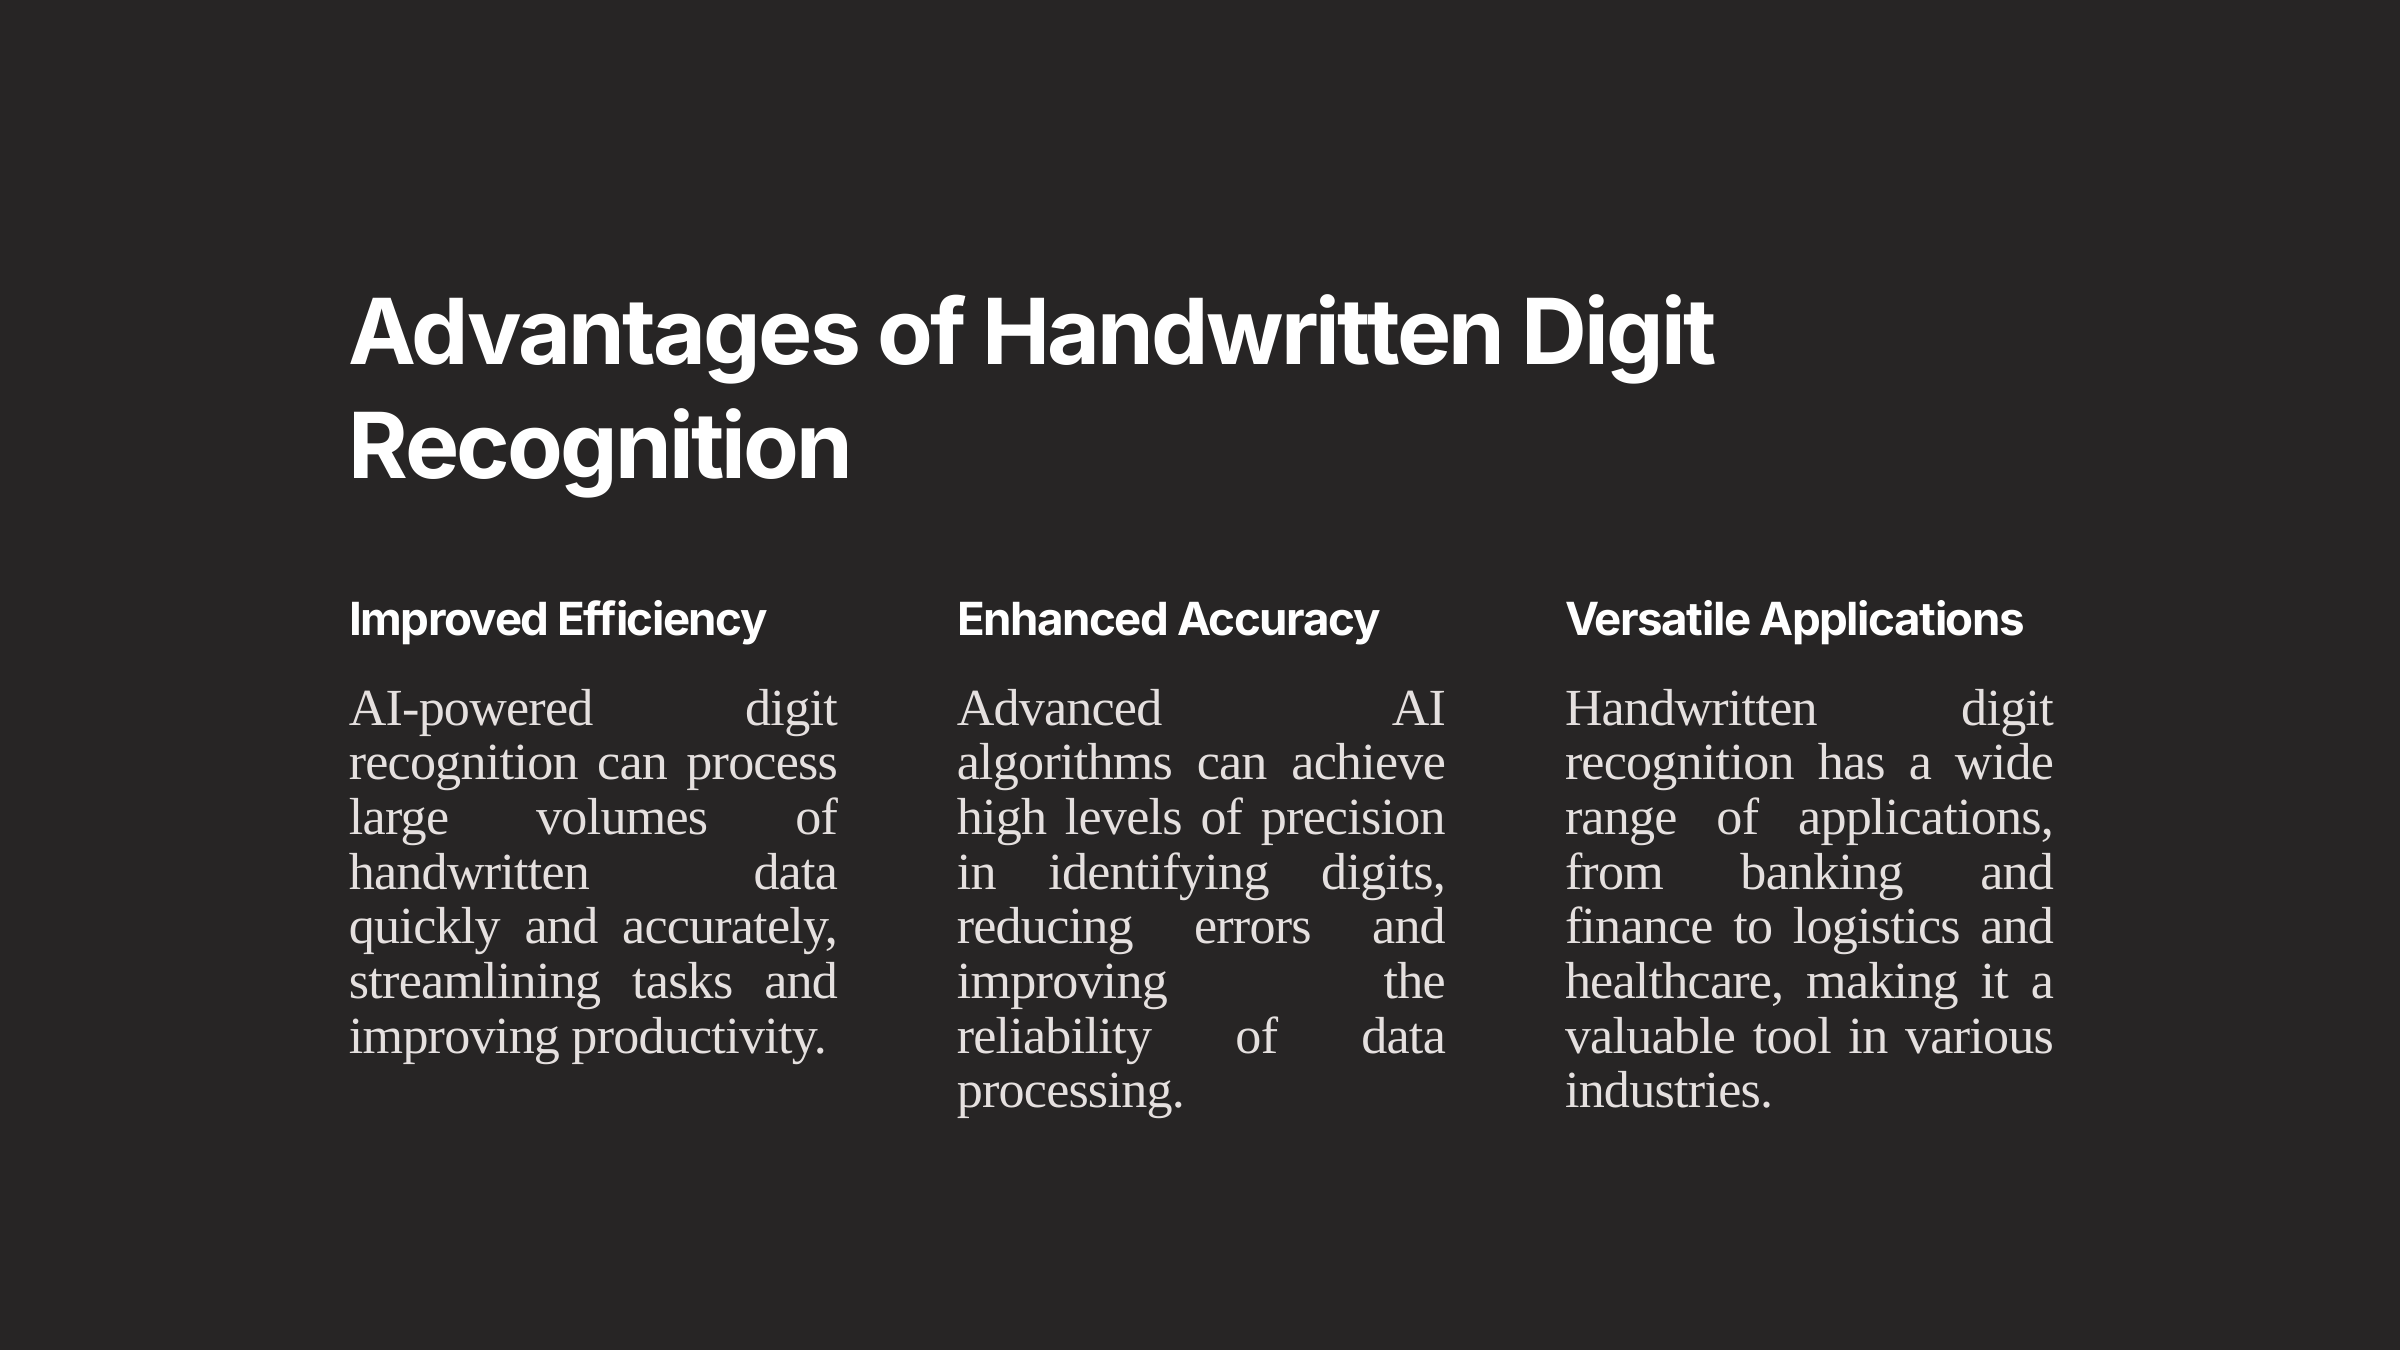

Advantages of Handwritten Digit Recognition
Improved Efficiency
Enhanced Accuracy
Versatile Applications
AI-powered digit recognition can process large volumes of handwritten data quickly and accurately, streamlining tasks and improving productivity.
Advanced AI algorithms can achieve high levels of precision in identifying digits, reducing errors and improving the reliability of data processing.
Handwritten digit recognition has a wide range of applications, from banking and finance to logistics and healthcare, making it a valuable tool in various industries.